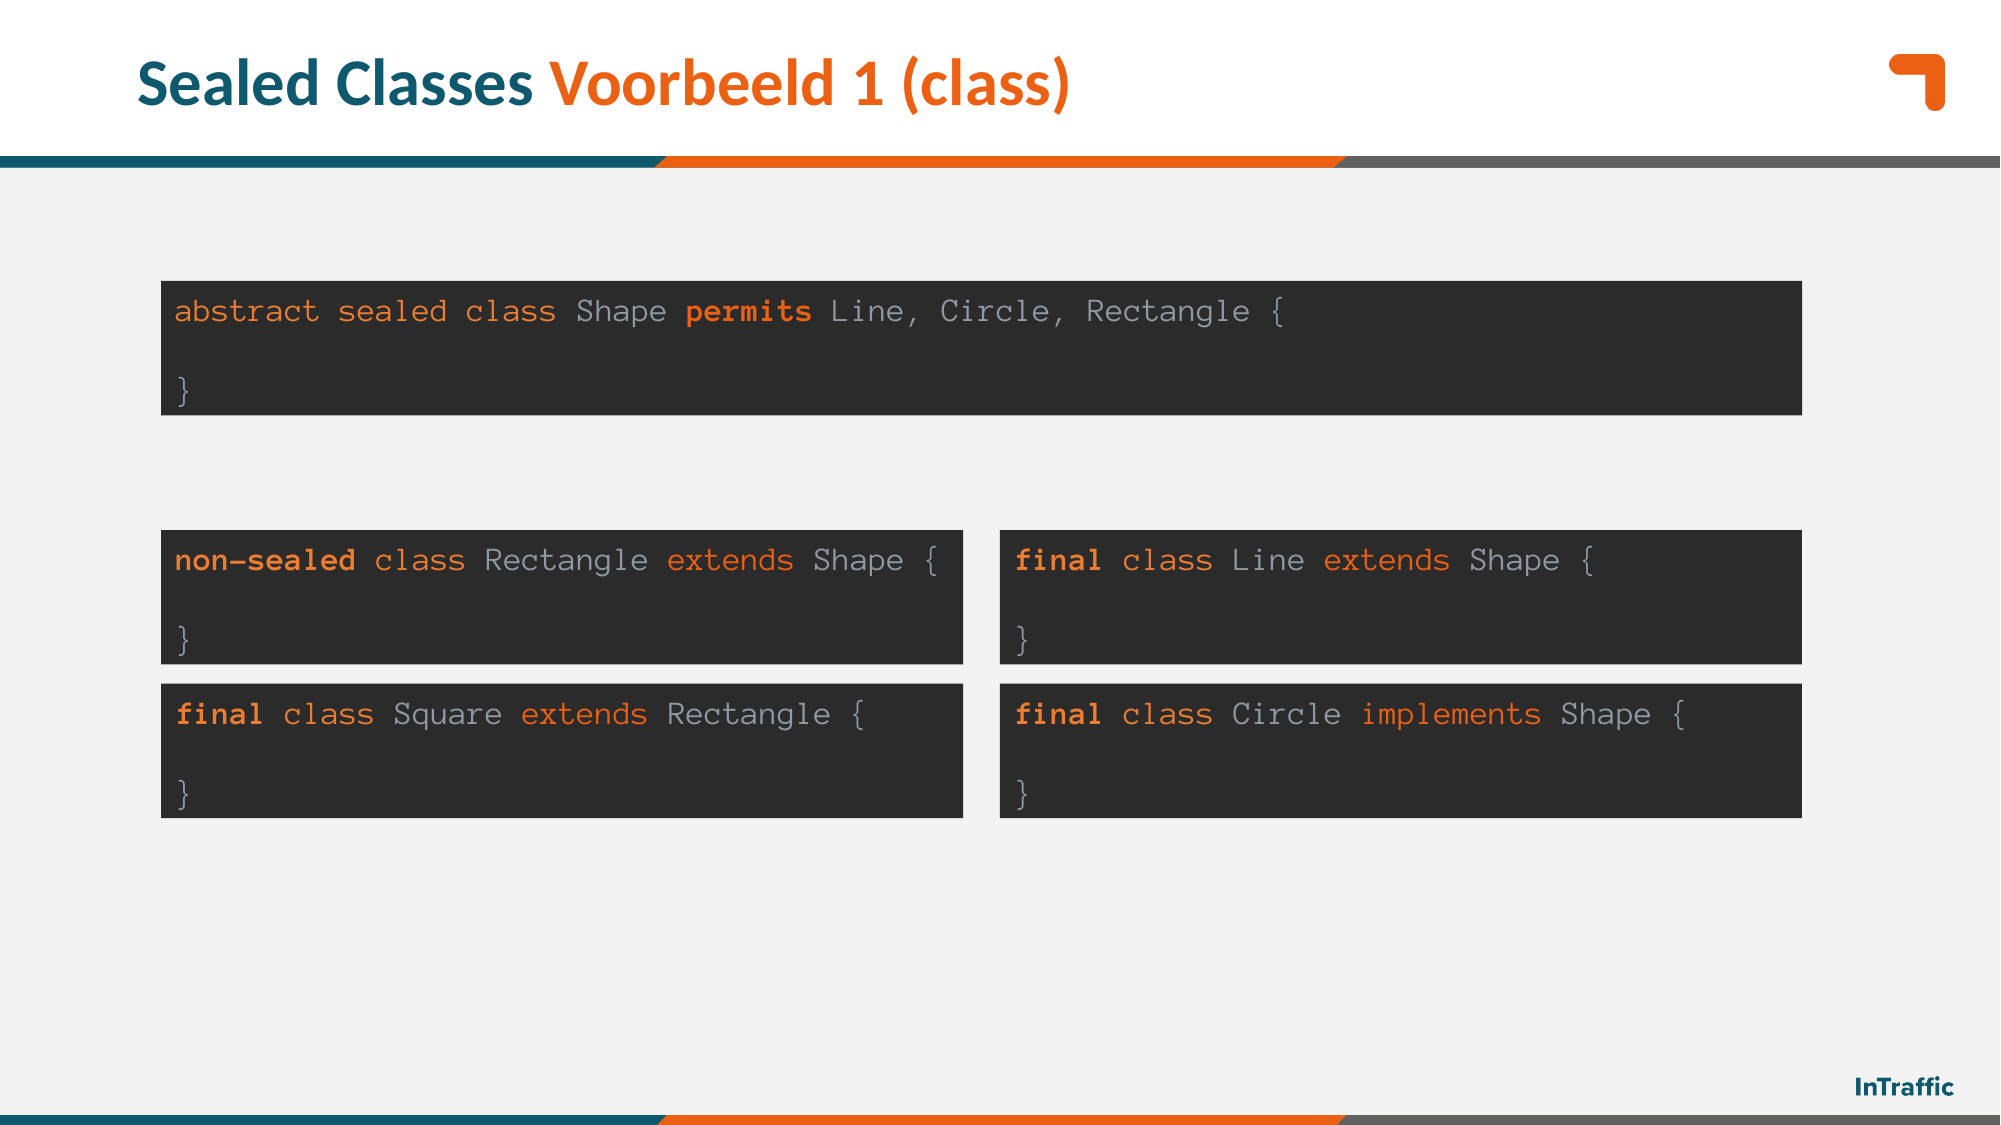

# Sealed Classes Voorbeeld 1 (class)
abstract sealed class Shape permits Line, Circle, Rectangle {

}
non-sealed class Rectangle extends Shape {

}
final class Line extends Shape {

}
final class Circle implements Shape {

}
final class Square extends Rectangle {

}